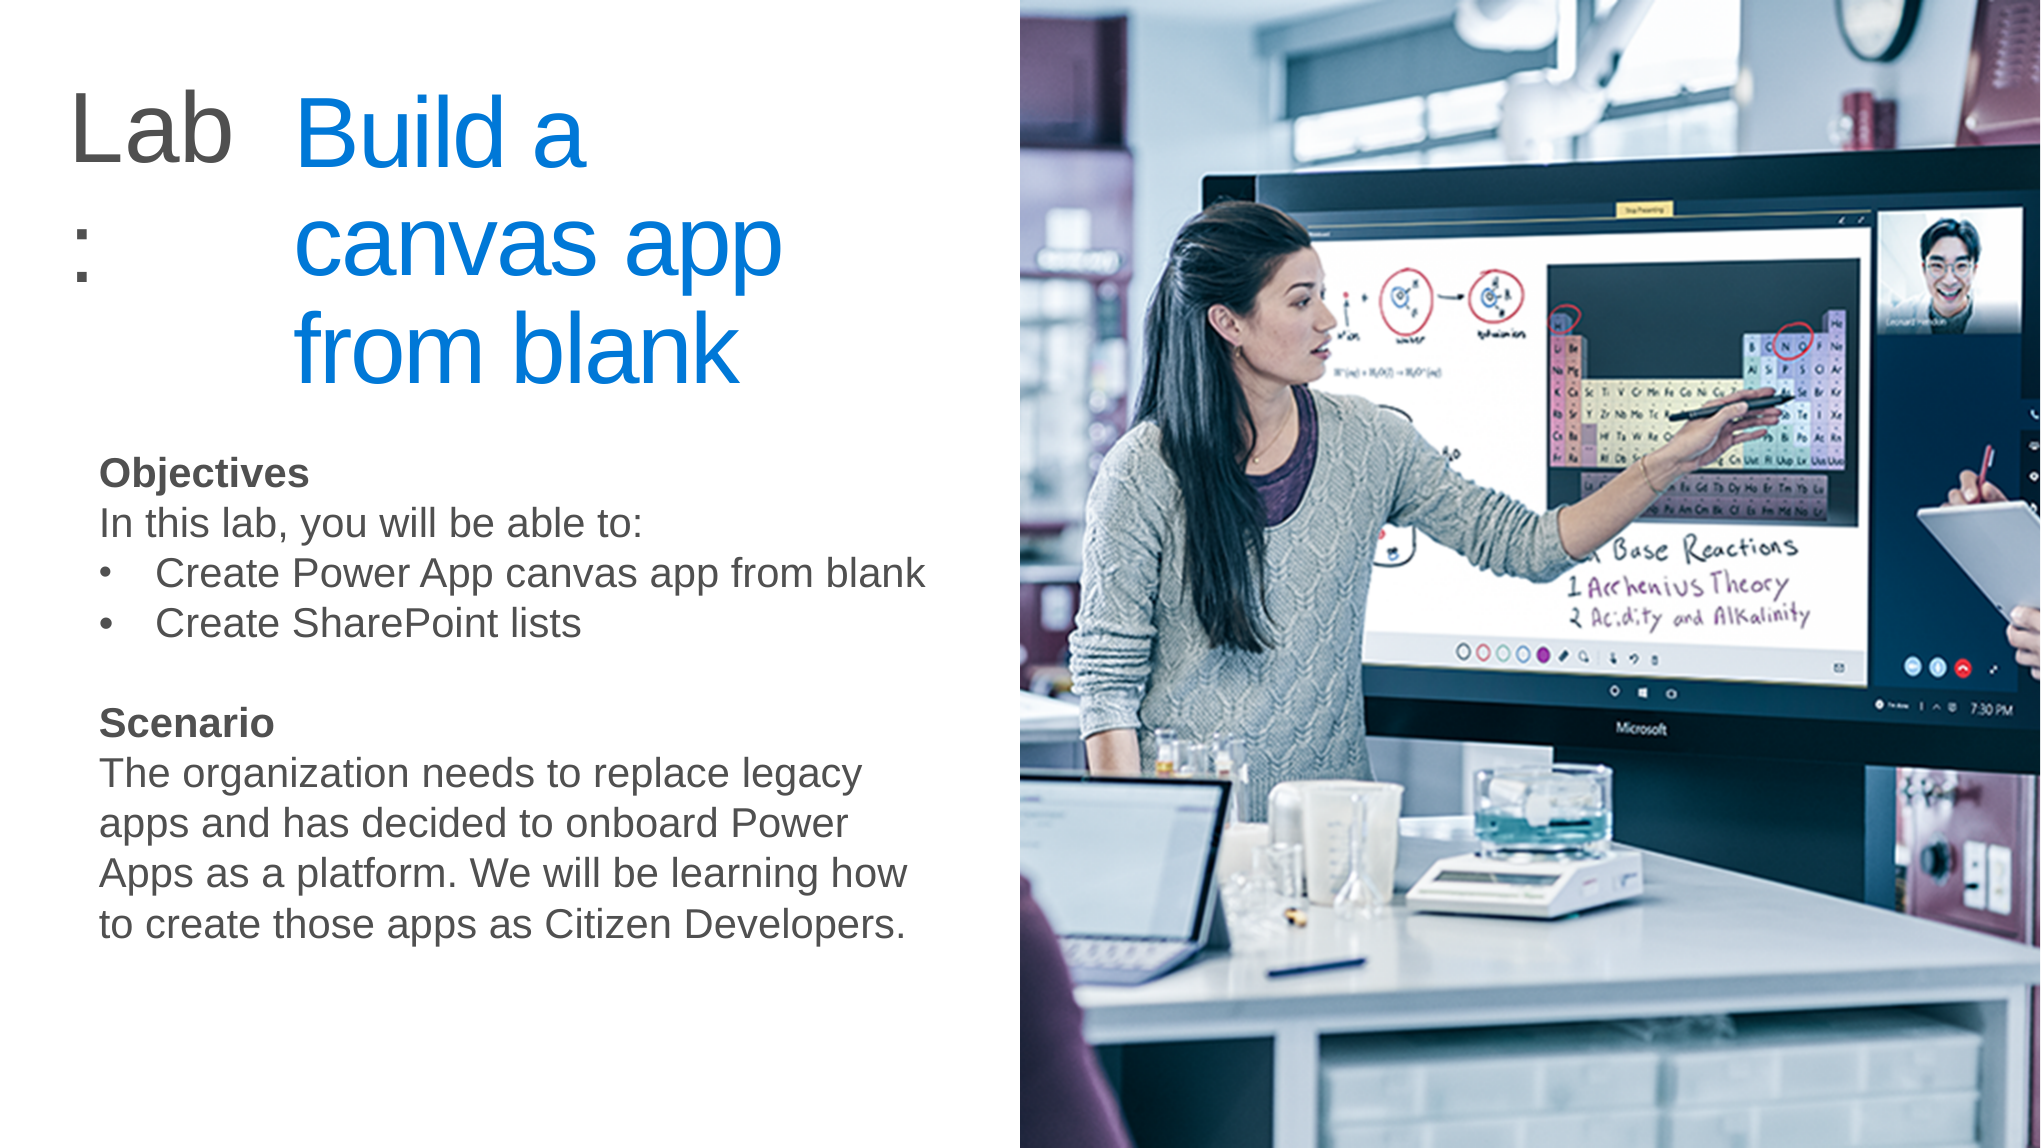

Build a canvas app from blank
Objectives
In this lab, you will be able to:
Create Power App canvas app from blank
•	Create SharePoint lists

Scenario
The organization needs to replace legacy apps and has decided to onboard Power Apps as a platform. We will be learning how to create those apps as Citizen Developers.